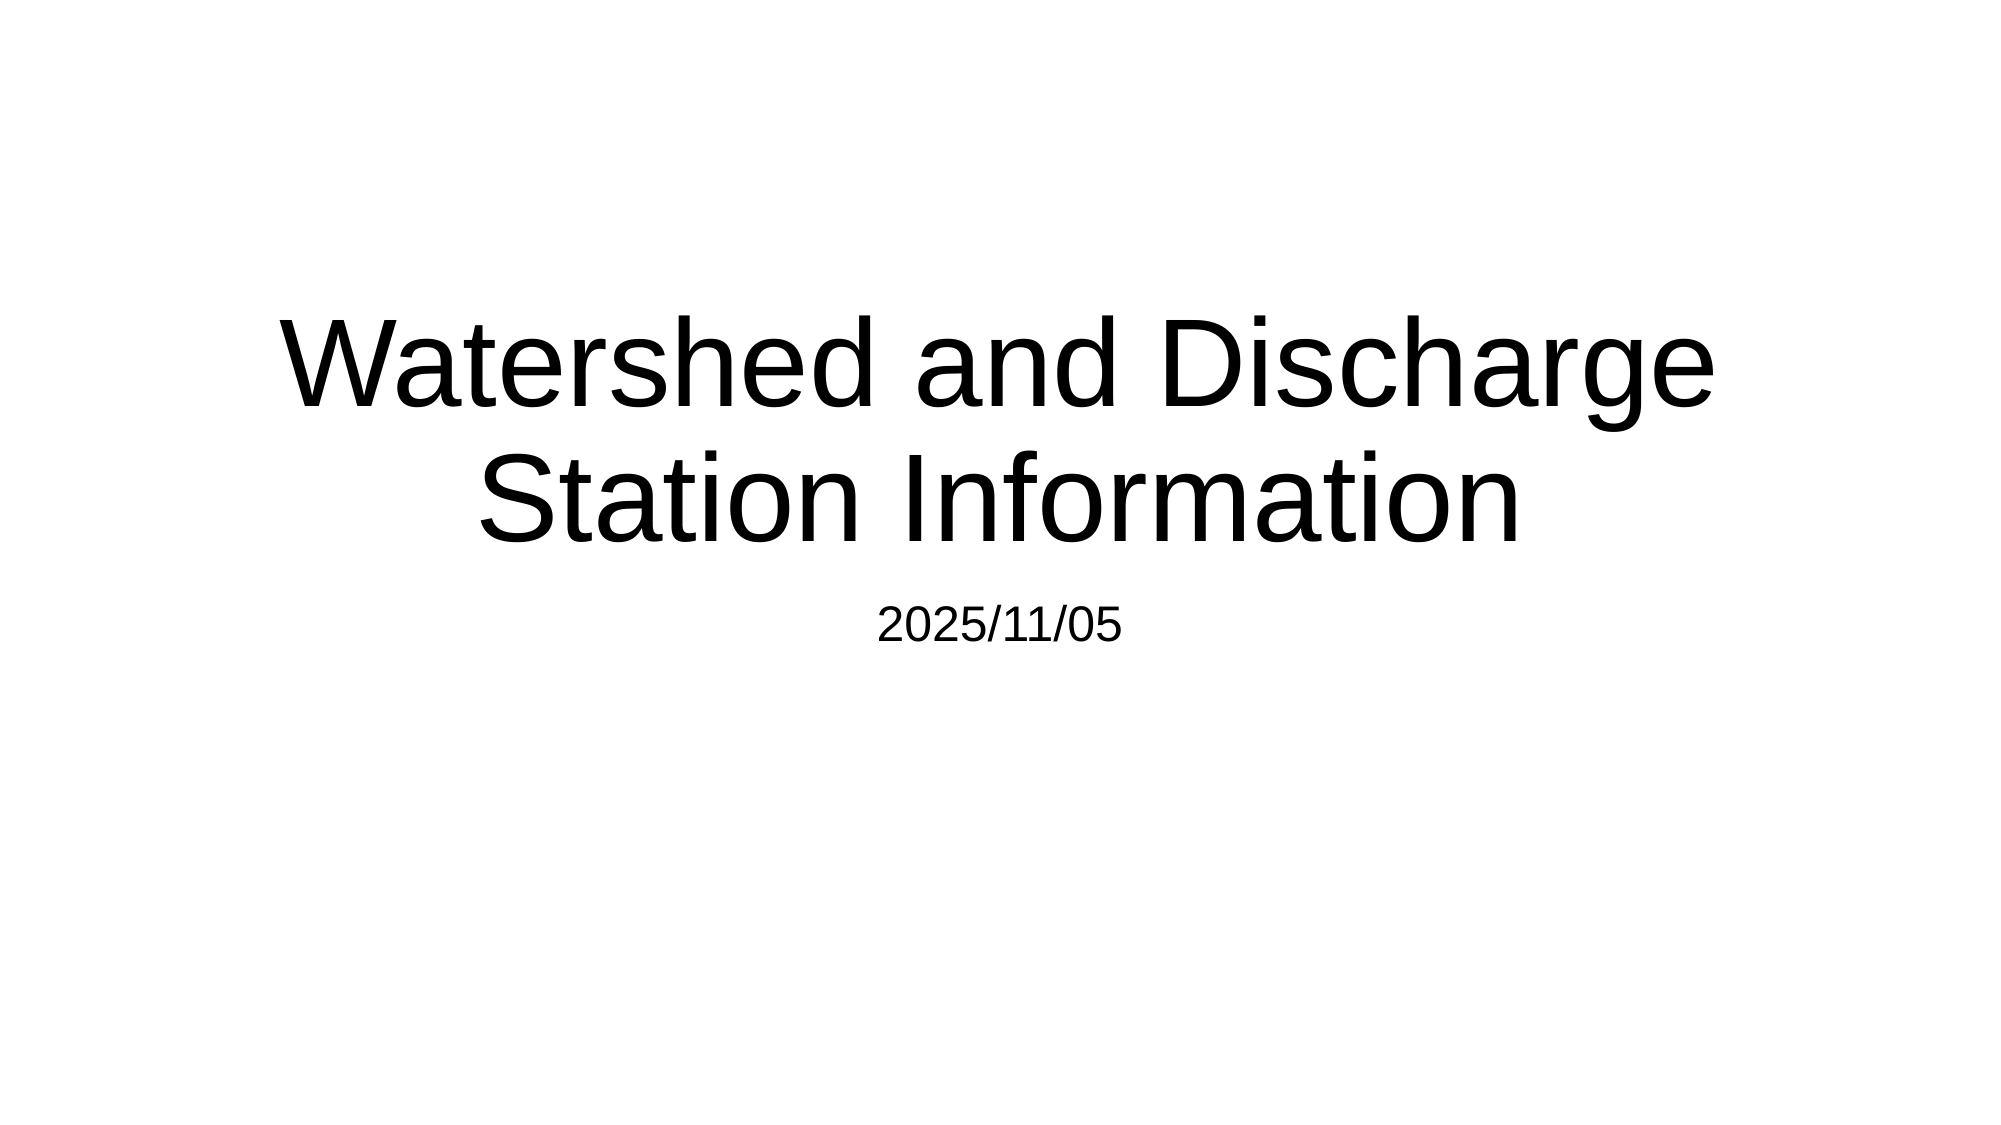

# Watershed and Discharge Station Information
2025/11/05